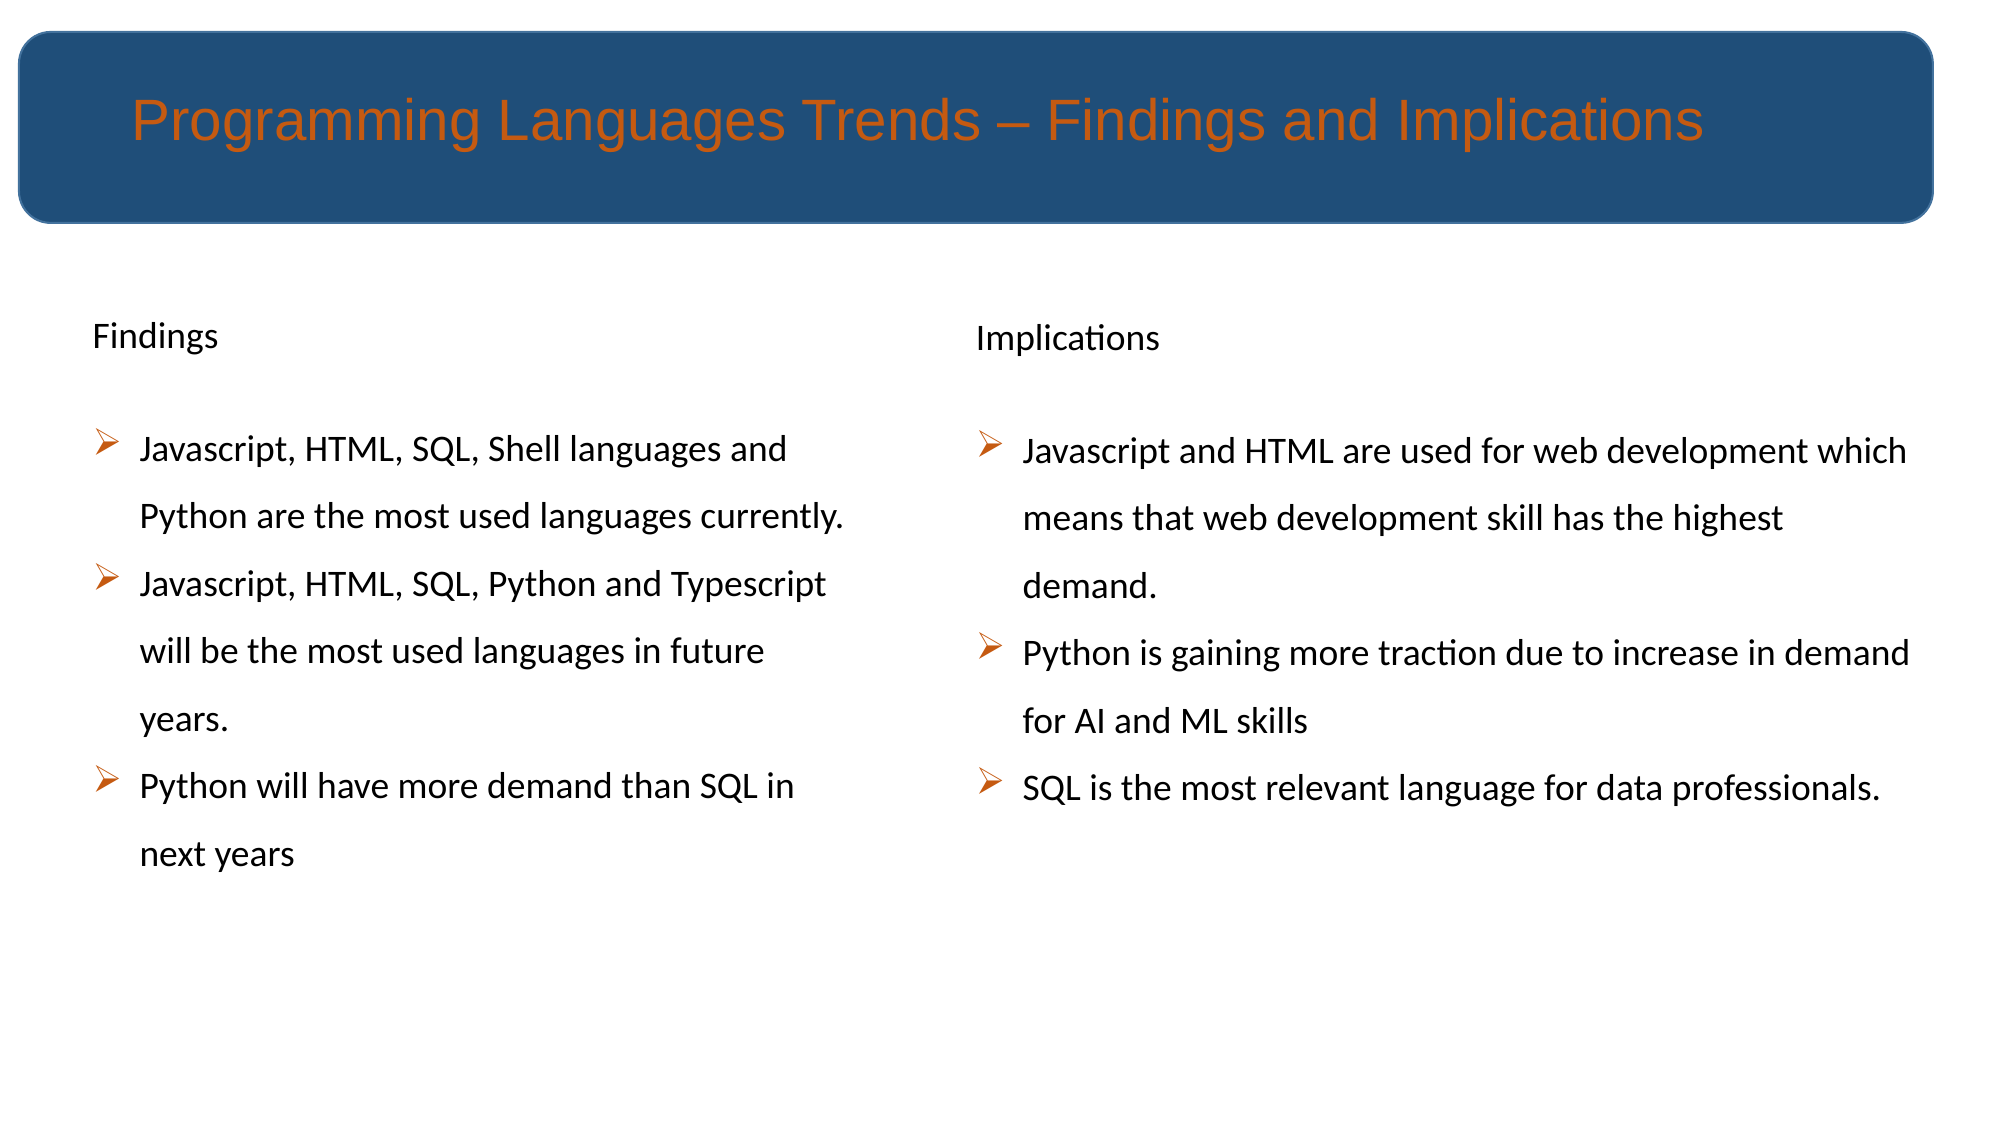

Programming Languages Trends – Findings and Implications
Findings

Javascript, HTML, SQL, Shell languages and Python are the most used languages currently.
Javascript, HTML, SQL, Python and Typescript will be the most used languages in future years.
Python will have more demand than SQL in next years

Implications

Javascript and HTML are used for web development which means that web development skill has the highest demand.
Python is gaining more traction due to increase in demand for AI and ML skills
SQL is the most relevant language for data professionals.